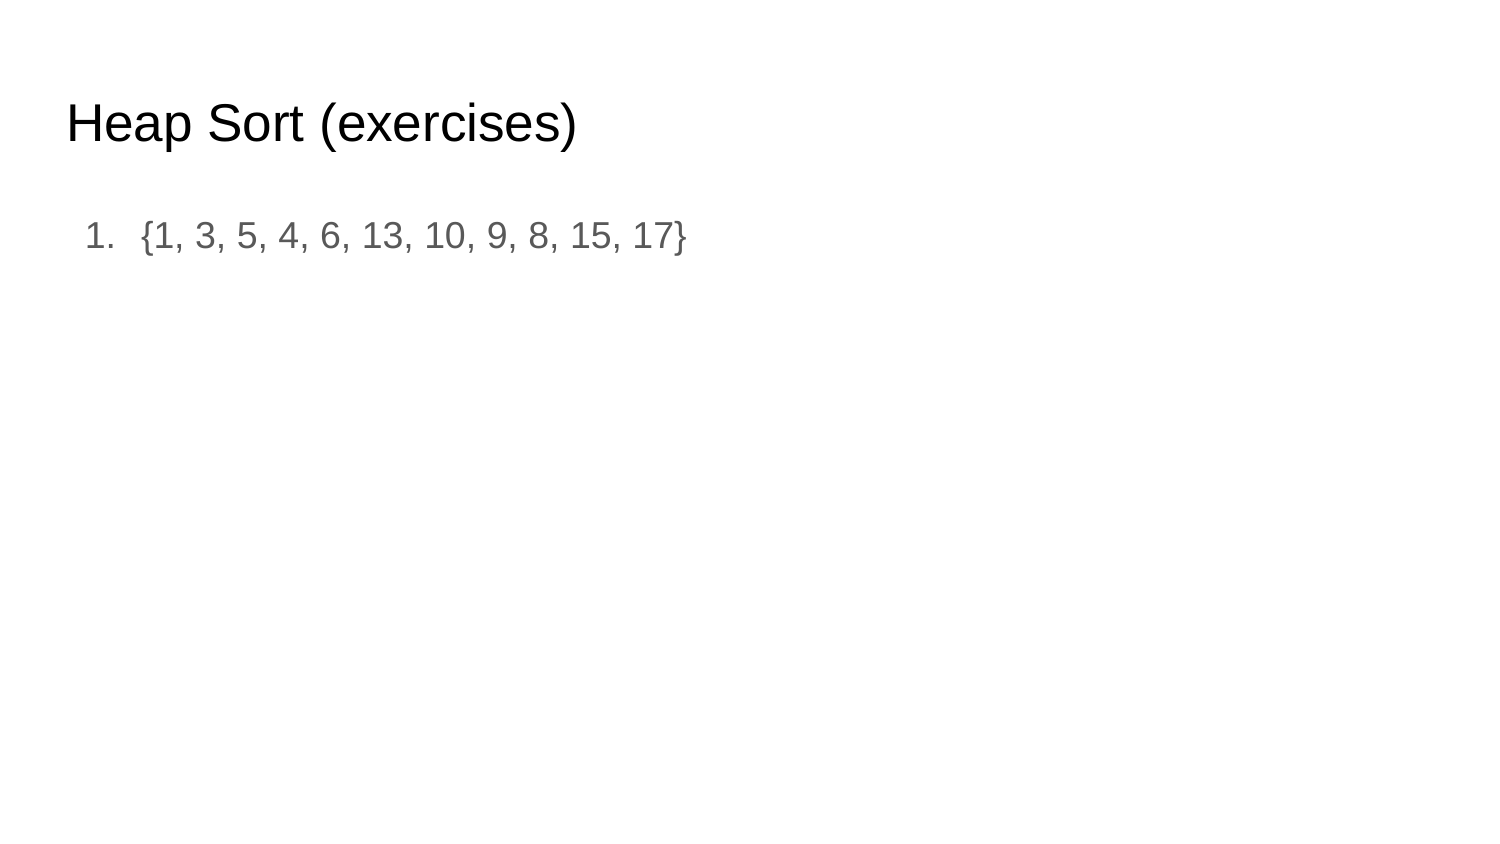

# Heap Sort (exercises)
{1, 3, 5, 4, 6, 13, 10, 9, 8, 15, 17}